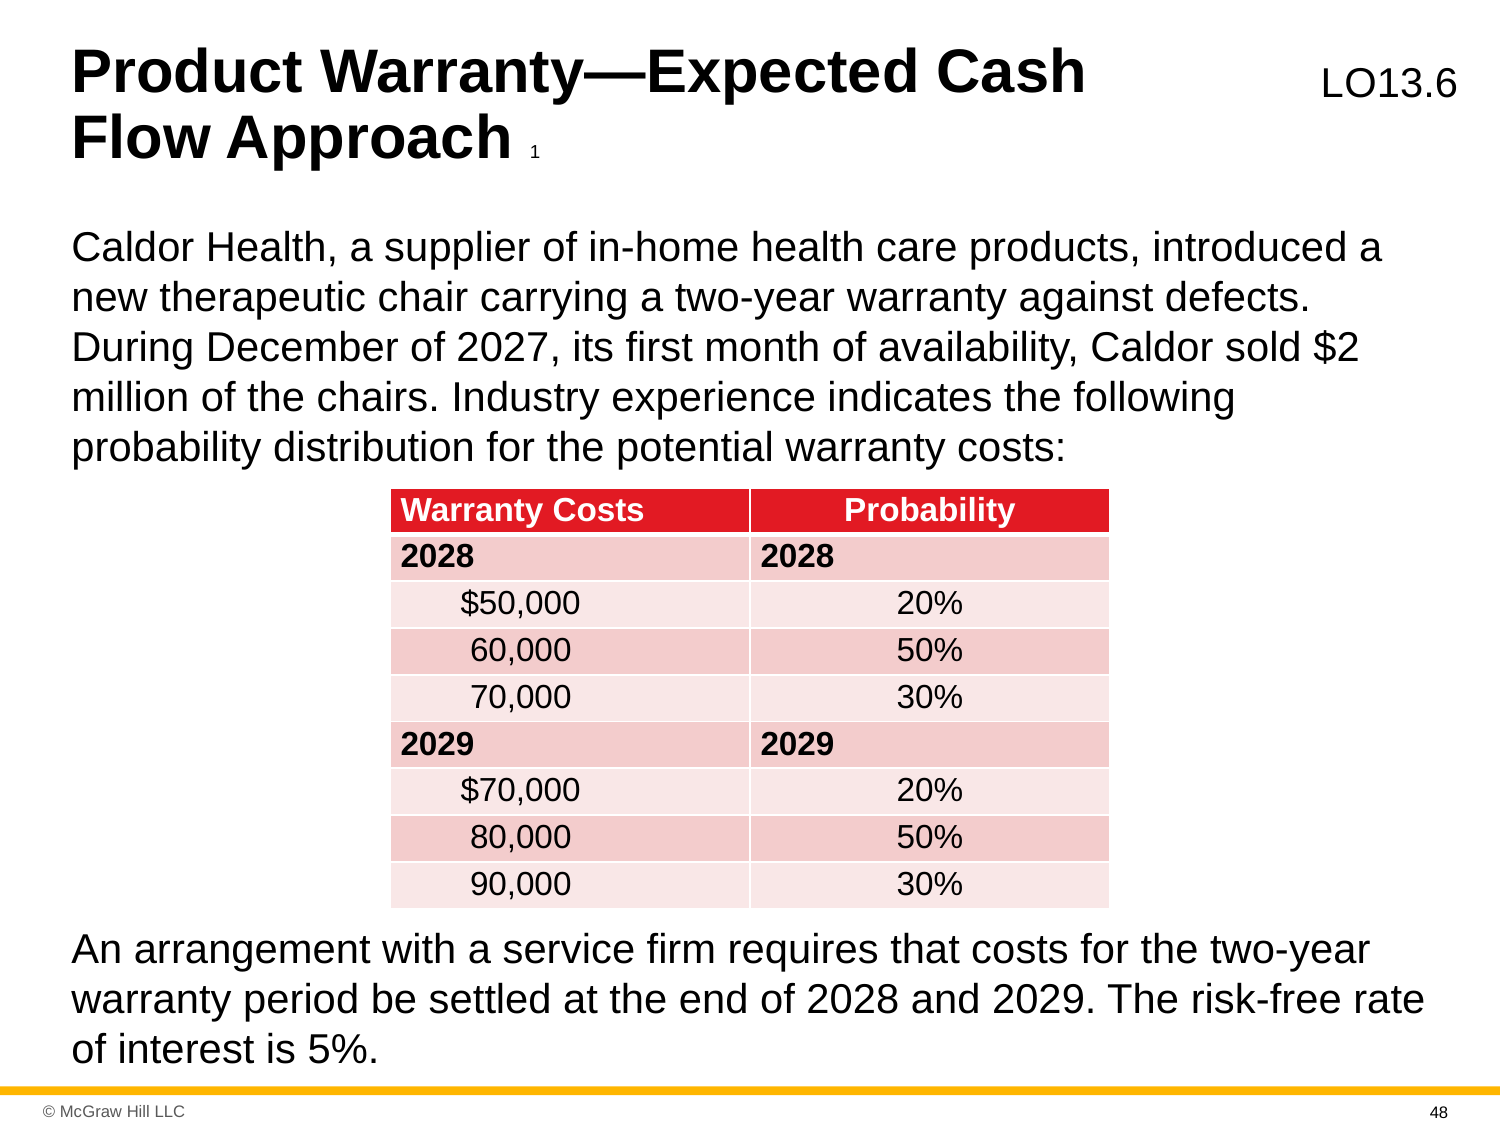

# Product Warranty—Expected Cash Flow Approach 1
L O13.6
Caldor Health, a supplier of in-home health care products, introduced a new therapeutic chair carrying a two-year warranty against defects. During December of 2027, its first month of availability, Caldor sold $2 million of the chairs. Industry experience indicates the following probability distribution for the potential warranty costs:
| Warranty Costs | Probability |
| --- | --- |
| 2028 | 2028 |
| $50,000 | 20% |
| 60,000 | 50% |
| 70,000 | 30% |
| 2029 | 2029 |
| $70,000 | 20% |
| 80,000 | 50% |
| 90,000 | 30% |
An arrangement with a service firm requires that costs for the two-year warranty period be settled at the end of 2028 and 2029. The risk-free rate of interest is 5%.
48